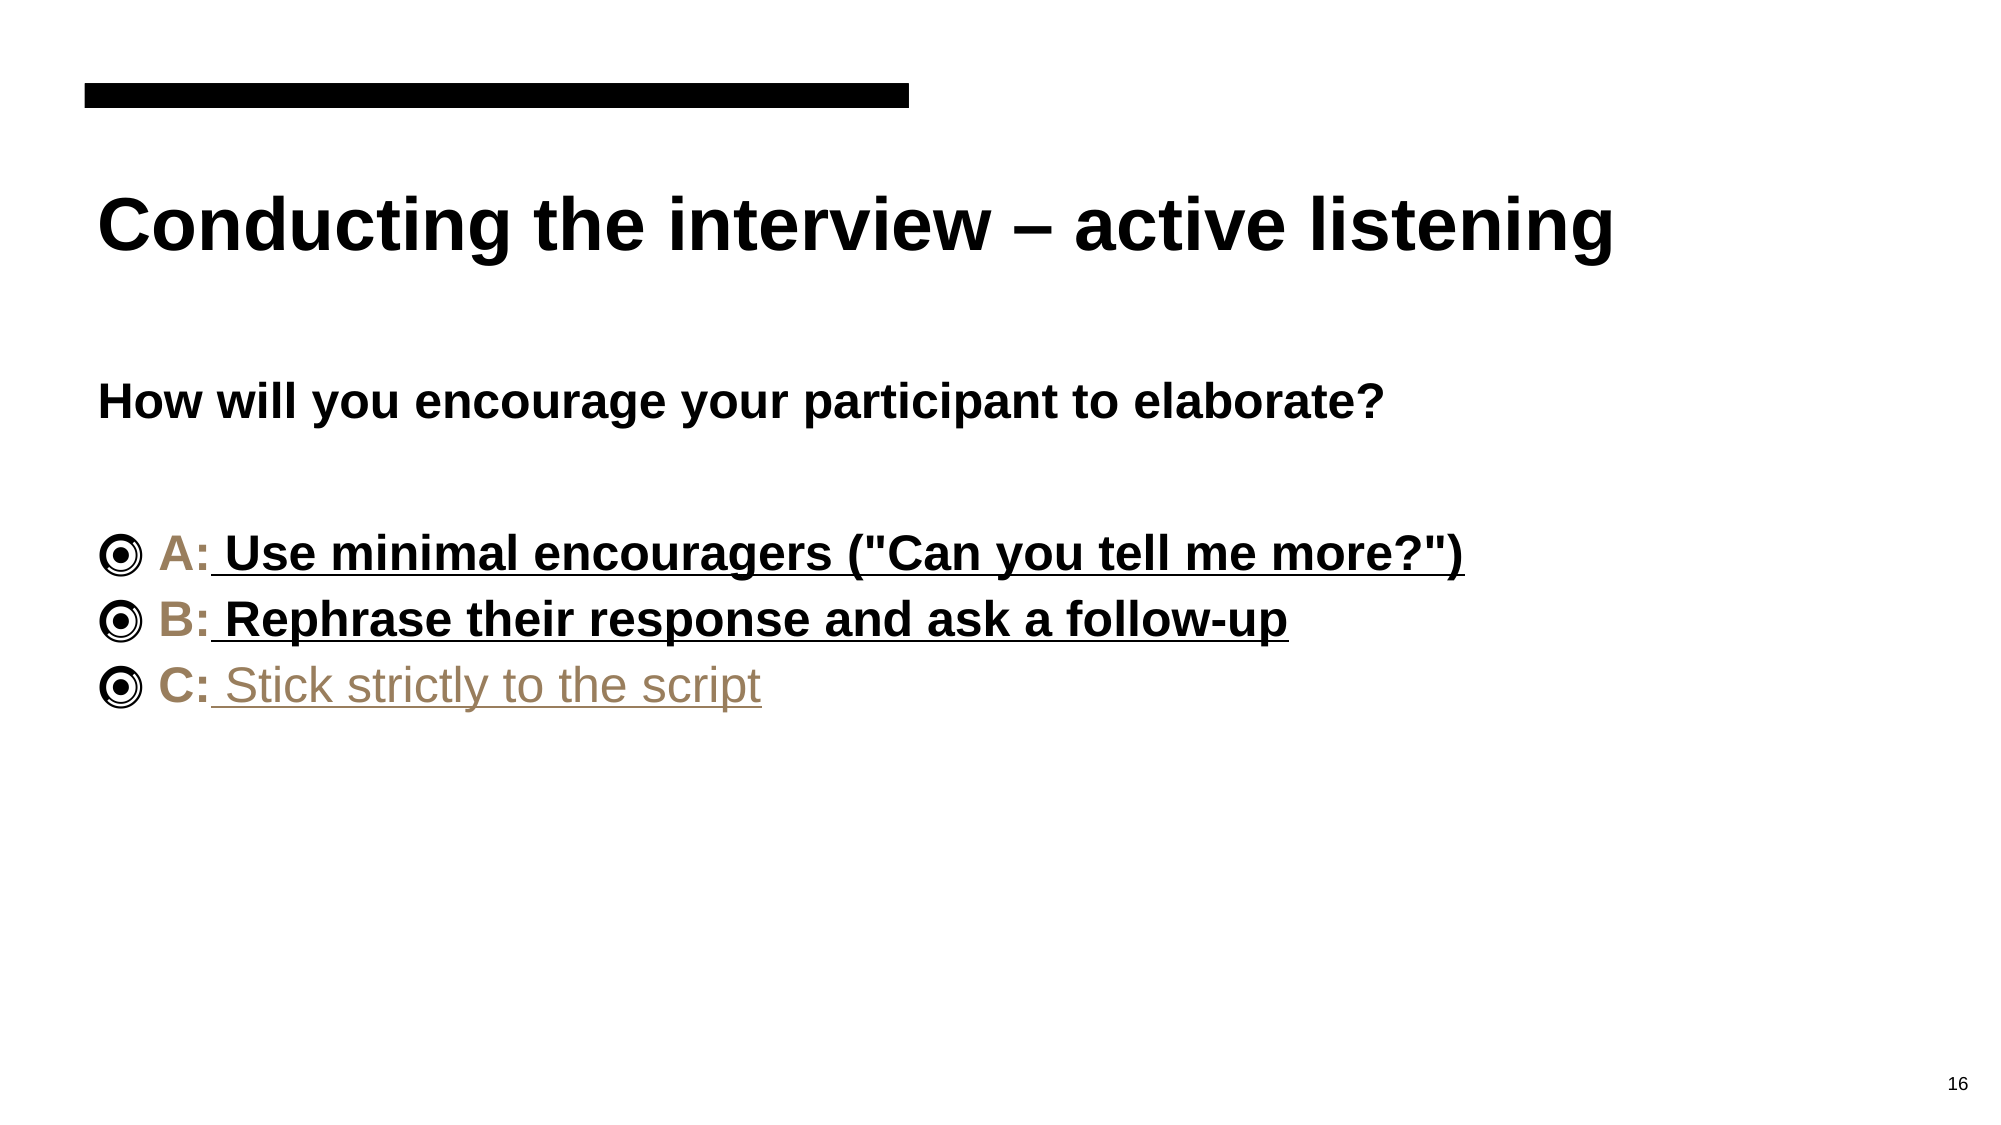

Conducting the interview – active listening

How will you encourage your participant to elaborate?
🔘 A: Use minimal encouragers ("Can you tell me more?")
🔘 B: Rephrase their response and ask a follow-up
🔘 C: Stick strictly to the script

16